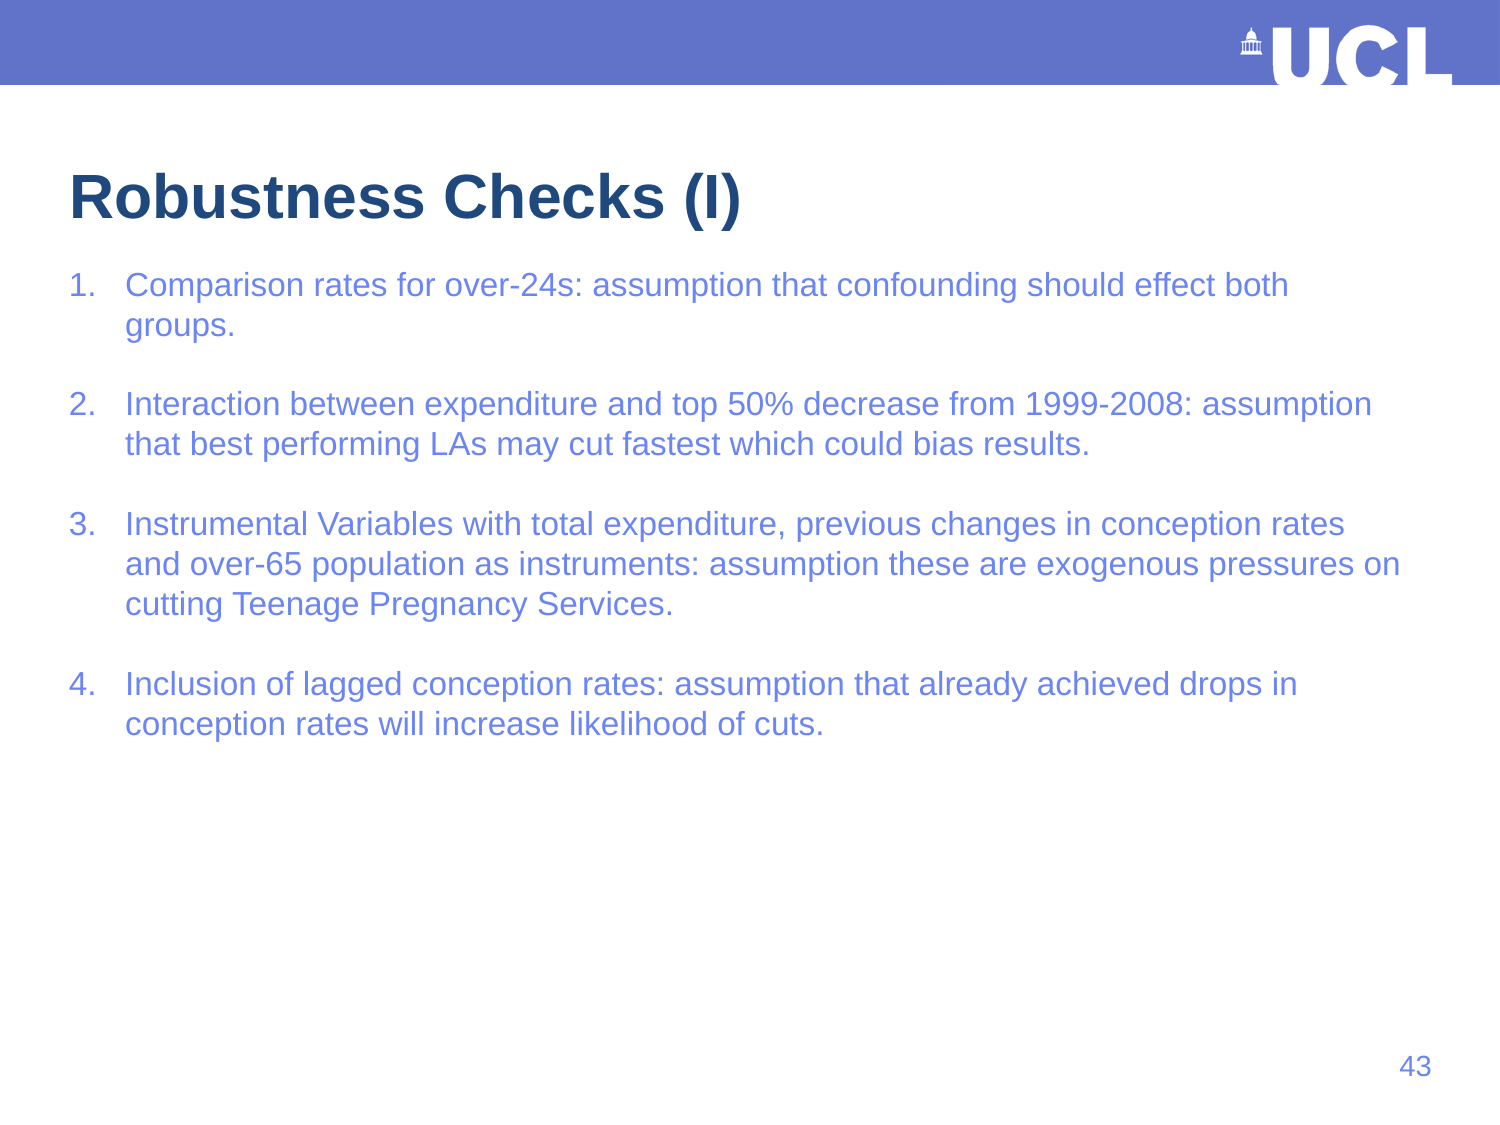

# Robustness Checks (I)
Comparison rates for over-24s: assumption that confounding should effect both groups.

Interaction between expenditure and top 50% decrease from 1999-2008: assumption that best performing LAs may cut fastest which could bias results.

Instrumental Variables with total expenditure, previous changes in conception rates and over-65 population as instruments: assumption these are exogenous pressures on cutting Teenage Pregnancy Services.

Inclusion of lagged conception rates: assumption that already achieved drops in conception rates will increase likelihood of cuts.
43